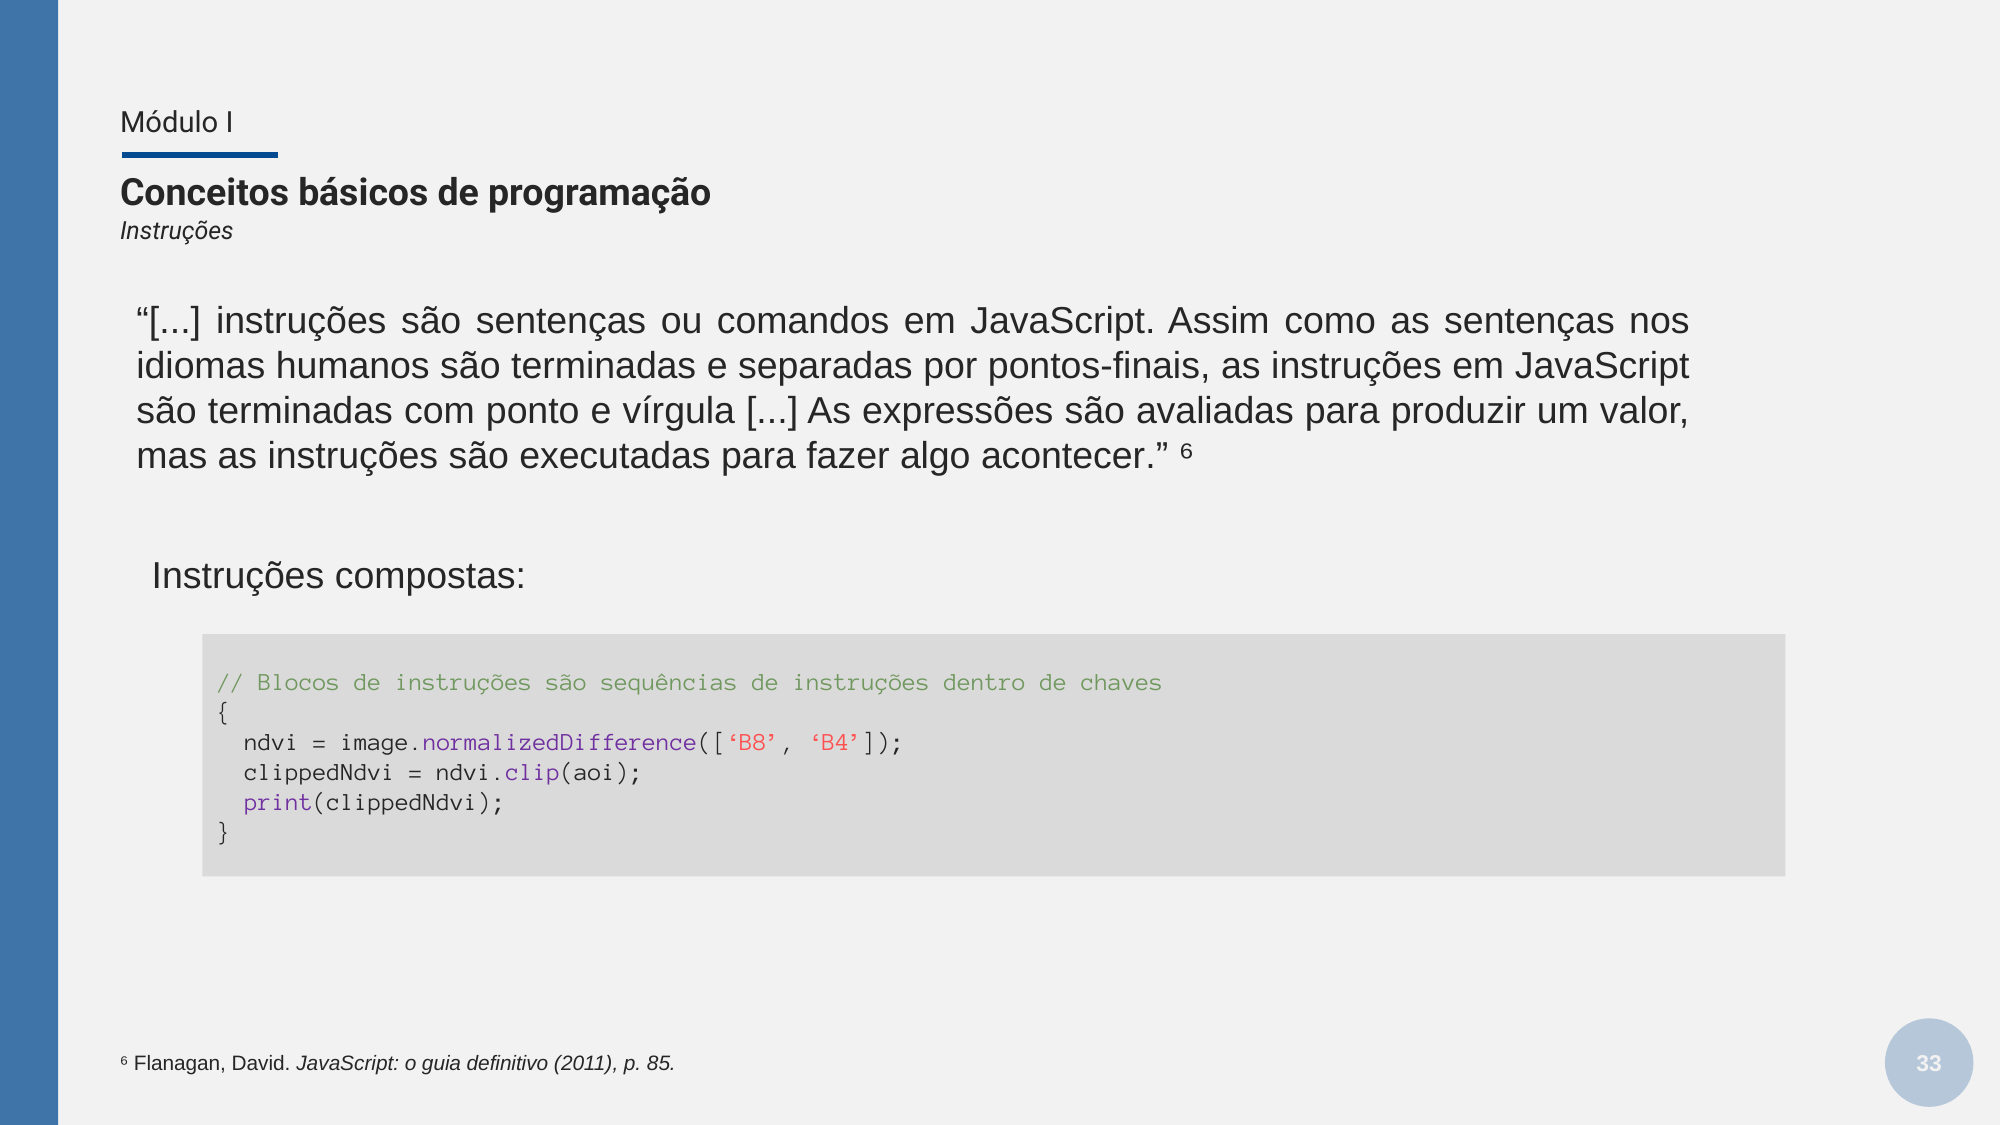

# Módulo I
Conceitos básicos de programação
Instruções
“[...] instruções são sentenças ou comandos em JavaScript. Assim como as sentenças nos idiomas humanos são terminadas e separadas por pontos-finais, as instruções em JavaScript são terminadas com ponto e vírgula [...] As expressões são avaliadas para produzir um valor, mas as instruções são executadas para fazer algo acontecer.” ⁶

Instruções compostas:
// Blocos de instruções são sequências de instruções dentro de chaves
{
  ndvi = image.normalizedDifference([‘B8’, ‘B4’]);
  clippedNdvi = ndvi.clip(aoi);
  print(clippedNdvi);
}
33
⁶ Flanagan, David. JavaScript: o guia definitivo (2011), p. 85.